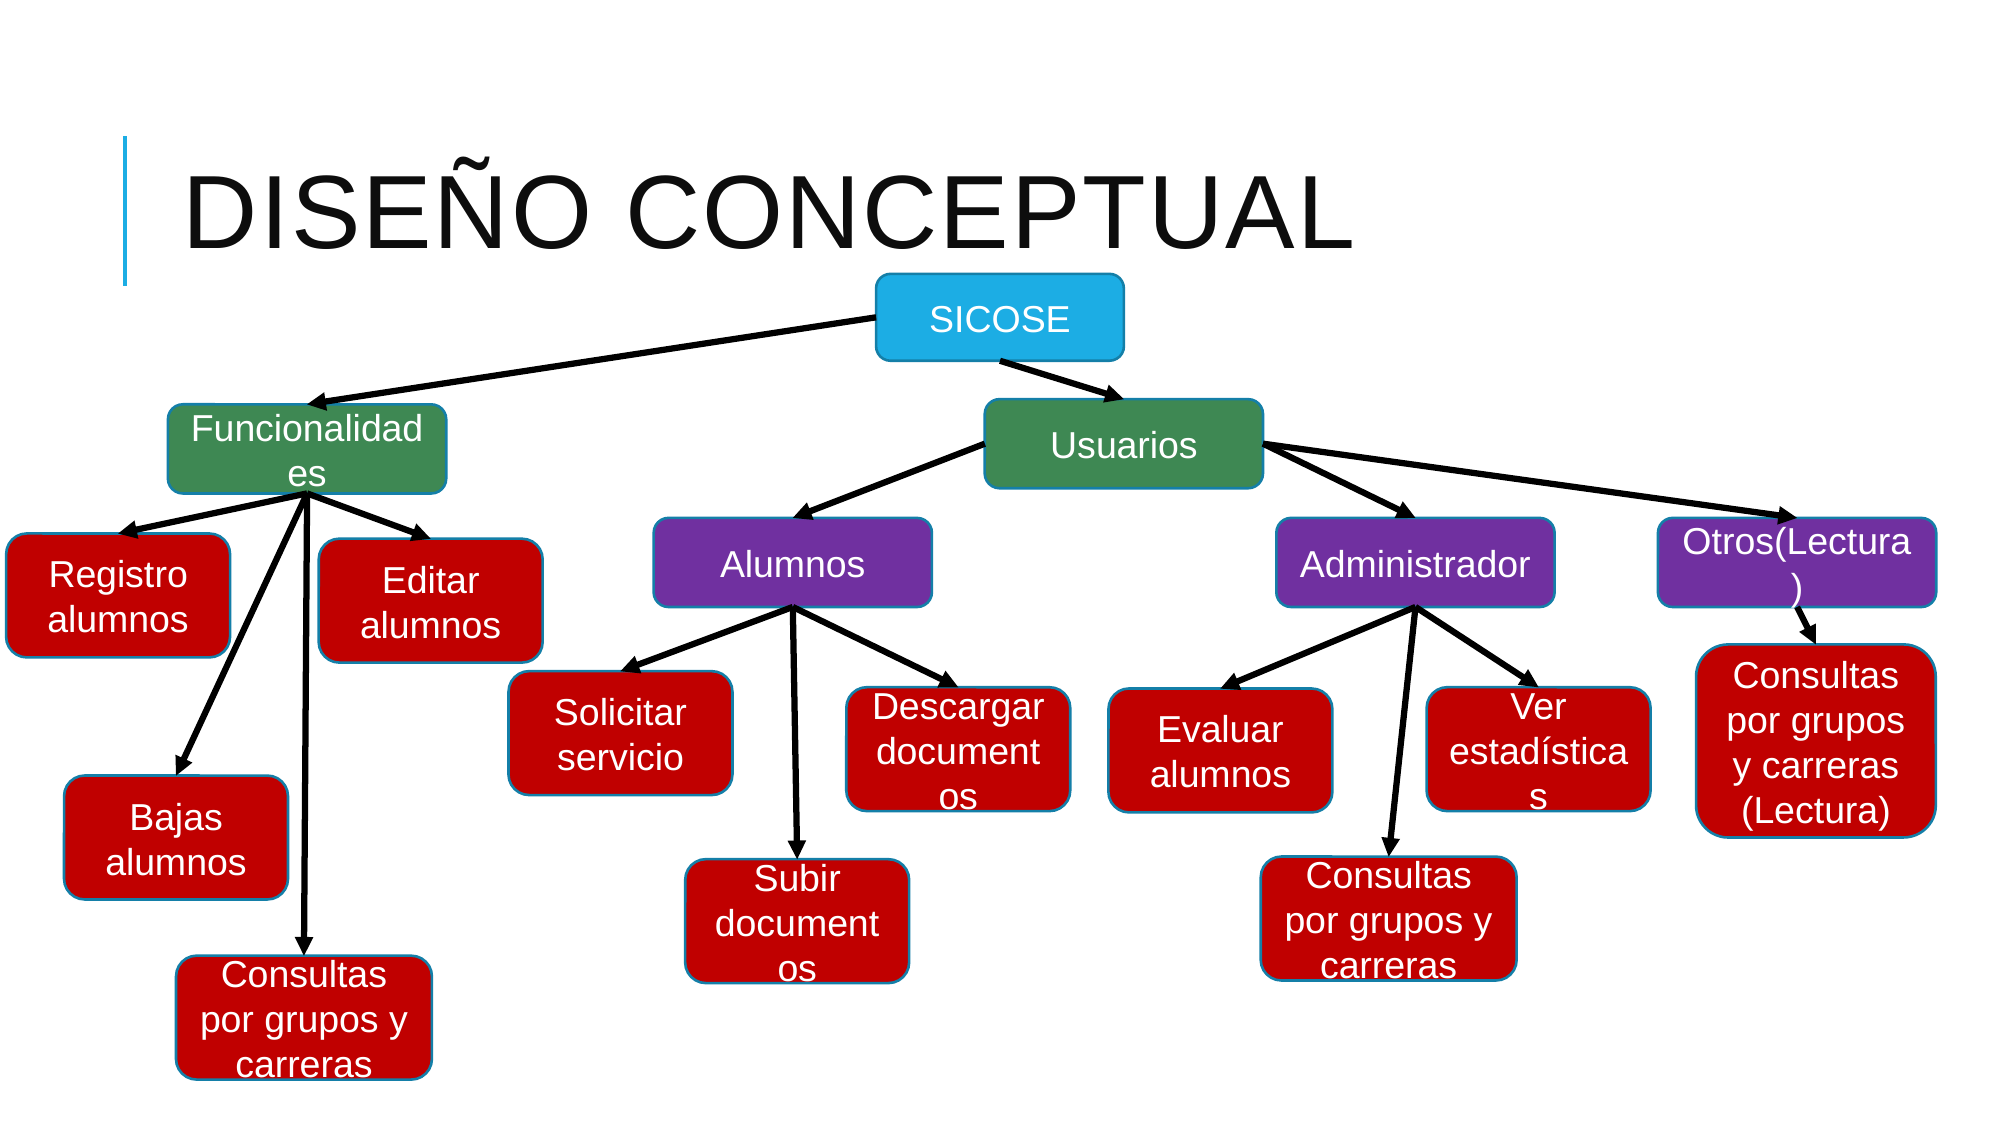

# Diseño conceptual
SICOSE
Usuarios
Funcionalidades
Administrador
Otros(Lectura)
Alumnos
Registro alumnos
Editar alumnos
Consultas por grupos y carreras (Lectura)
Solicitar servicio
Descargar documentos
Ver estadísticas
Evaluar alumnos
Bajas alumnos
Consultas por grupos y carreras
Subir documentos
Consultas por grupos y carreras